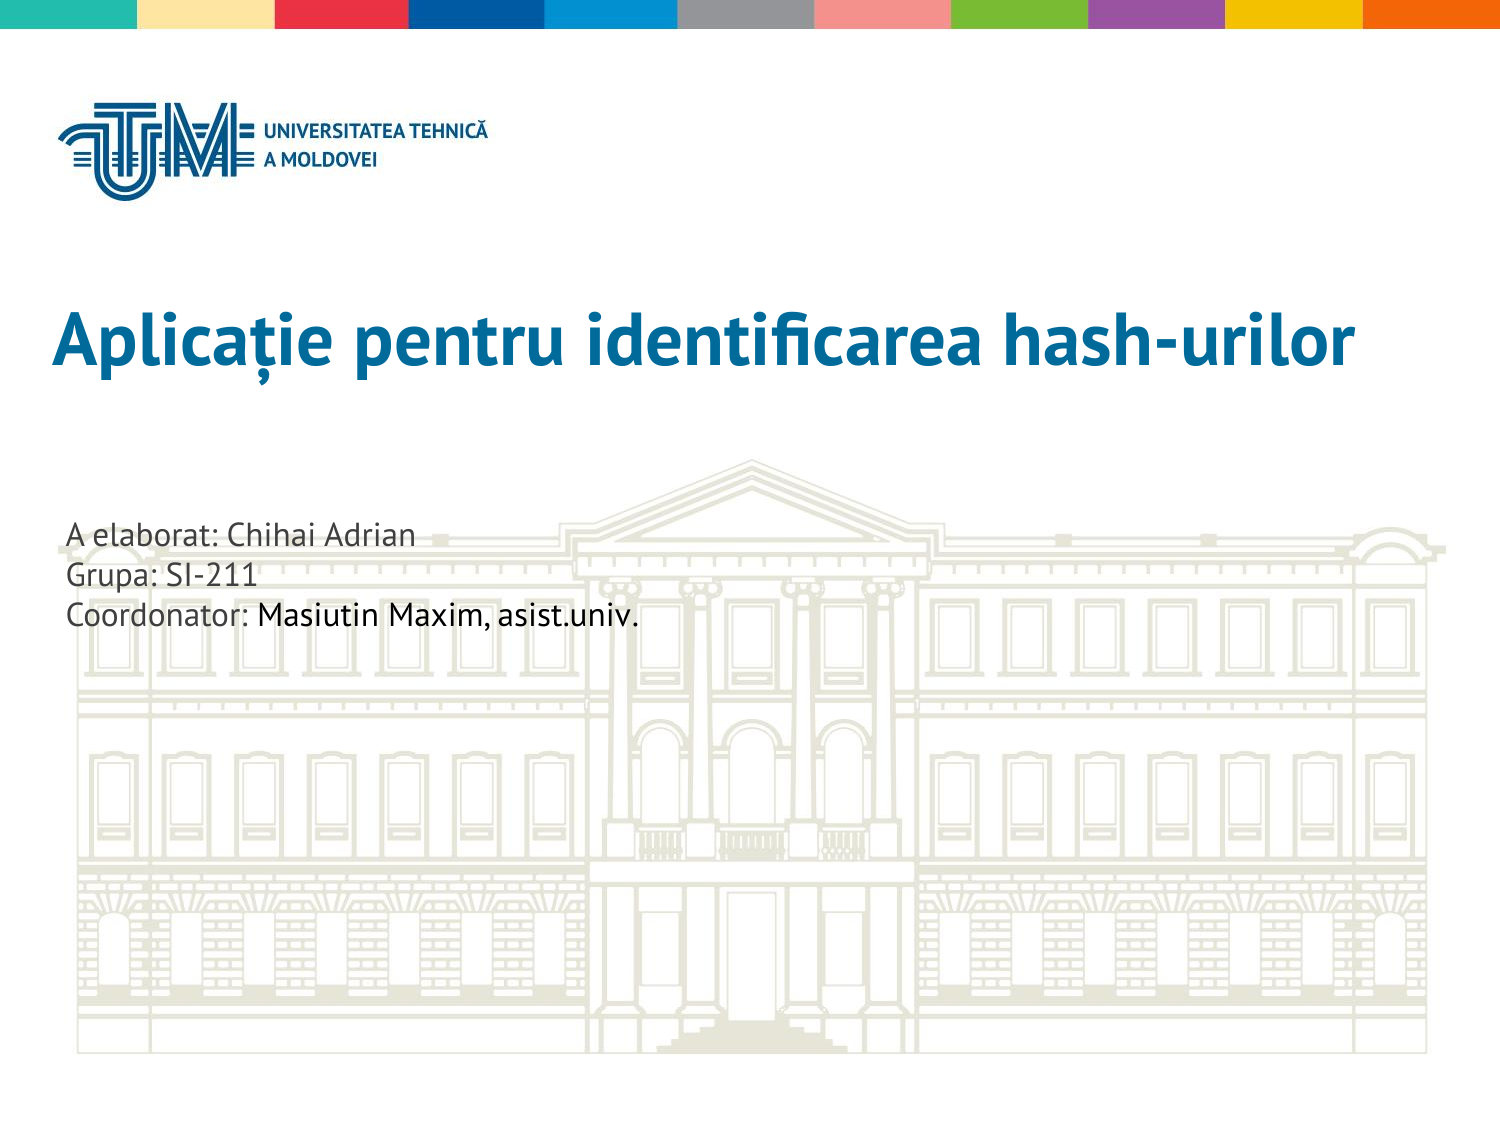

Aplicație pentru identificarea hash-urilor

A elaborat: Chihai Adrian
Grupa: SI-211
Coordonator: Masiutin Maxim, asist.univ.